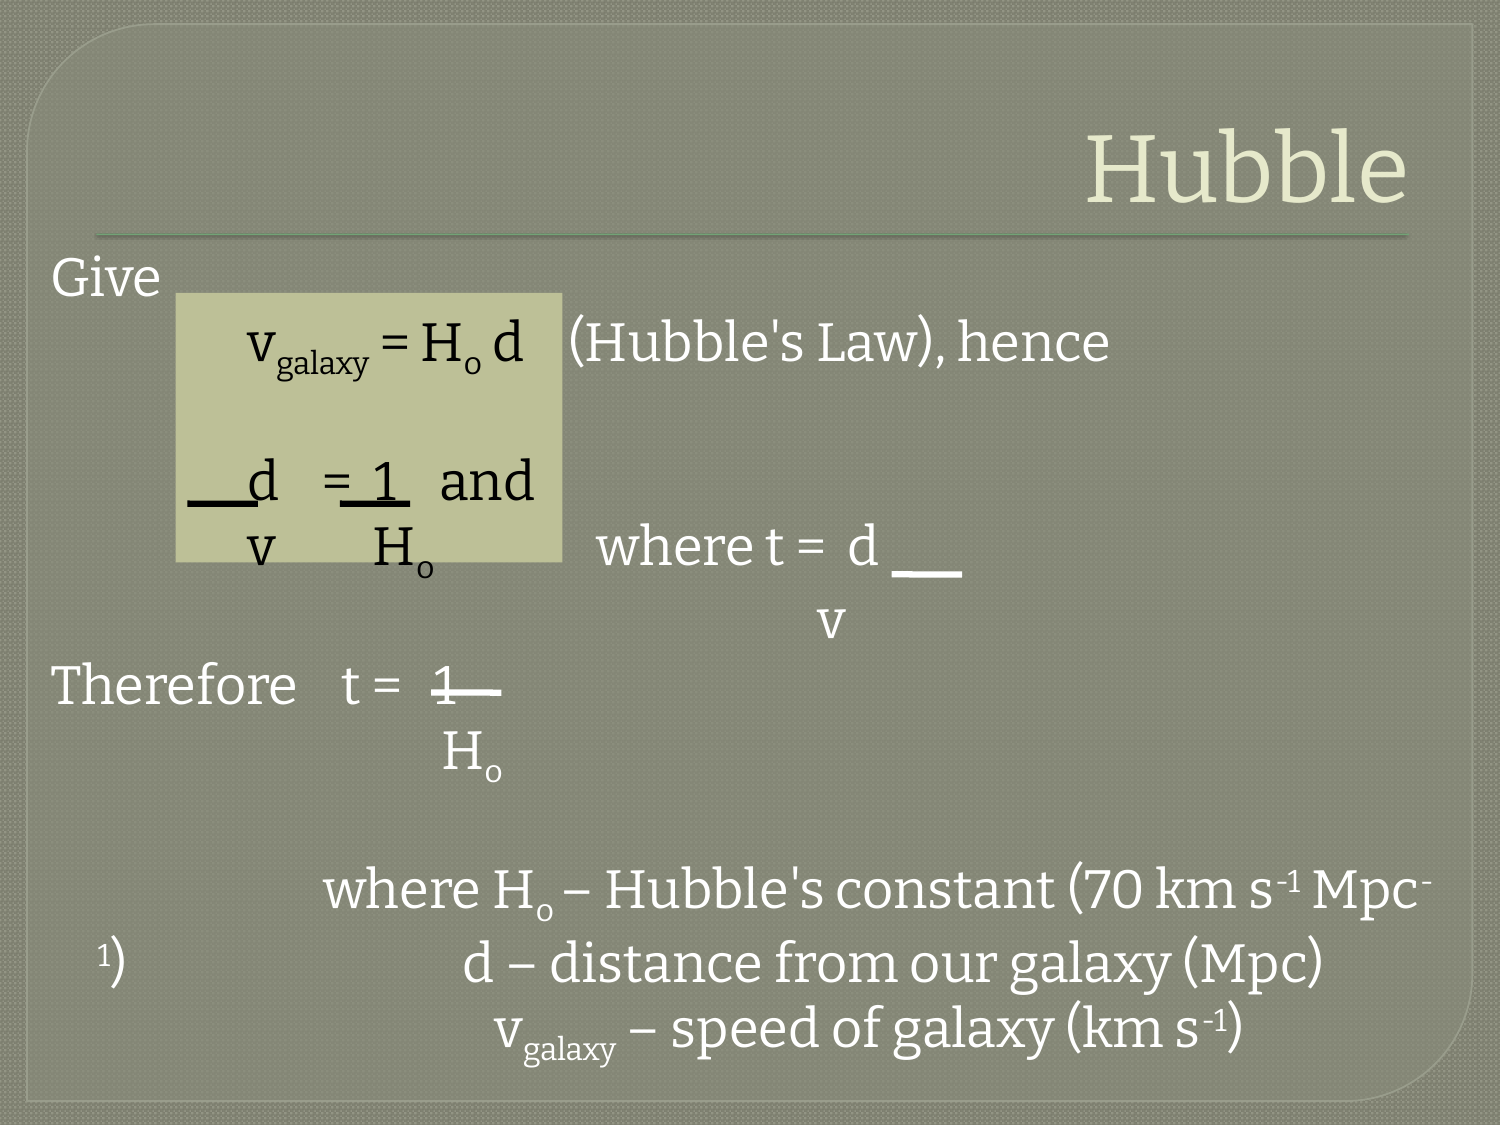

# Hubble
Give
		vgalaxy = Ho d    (Hubble's Law), hence

		d    =  1    and
		v         Ho                          where t =  d
		                                                     v
Therefore    t =   1
		                  Ho

		       where Ho – Hubble's constant (70 km s-1 Mpc-1)	                    d – distance from our galaxy (Mpc)
			         vgalaxy – speed of galaxy (km s-1)